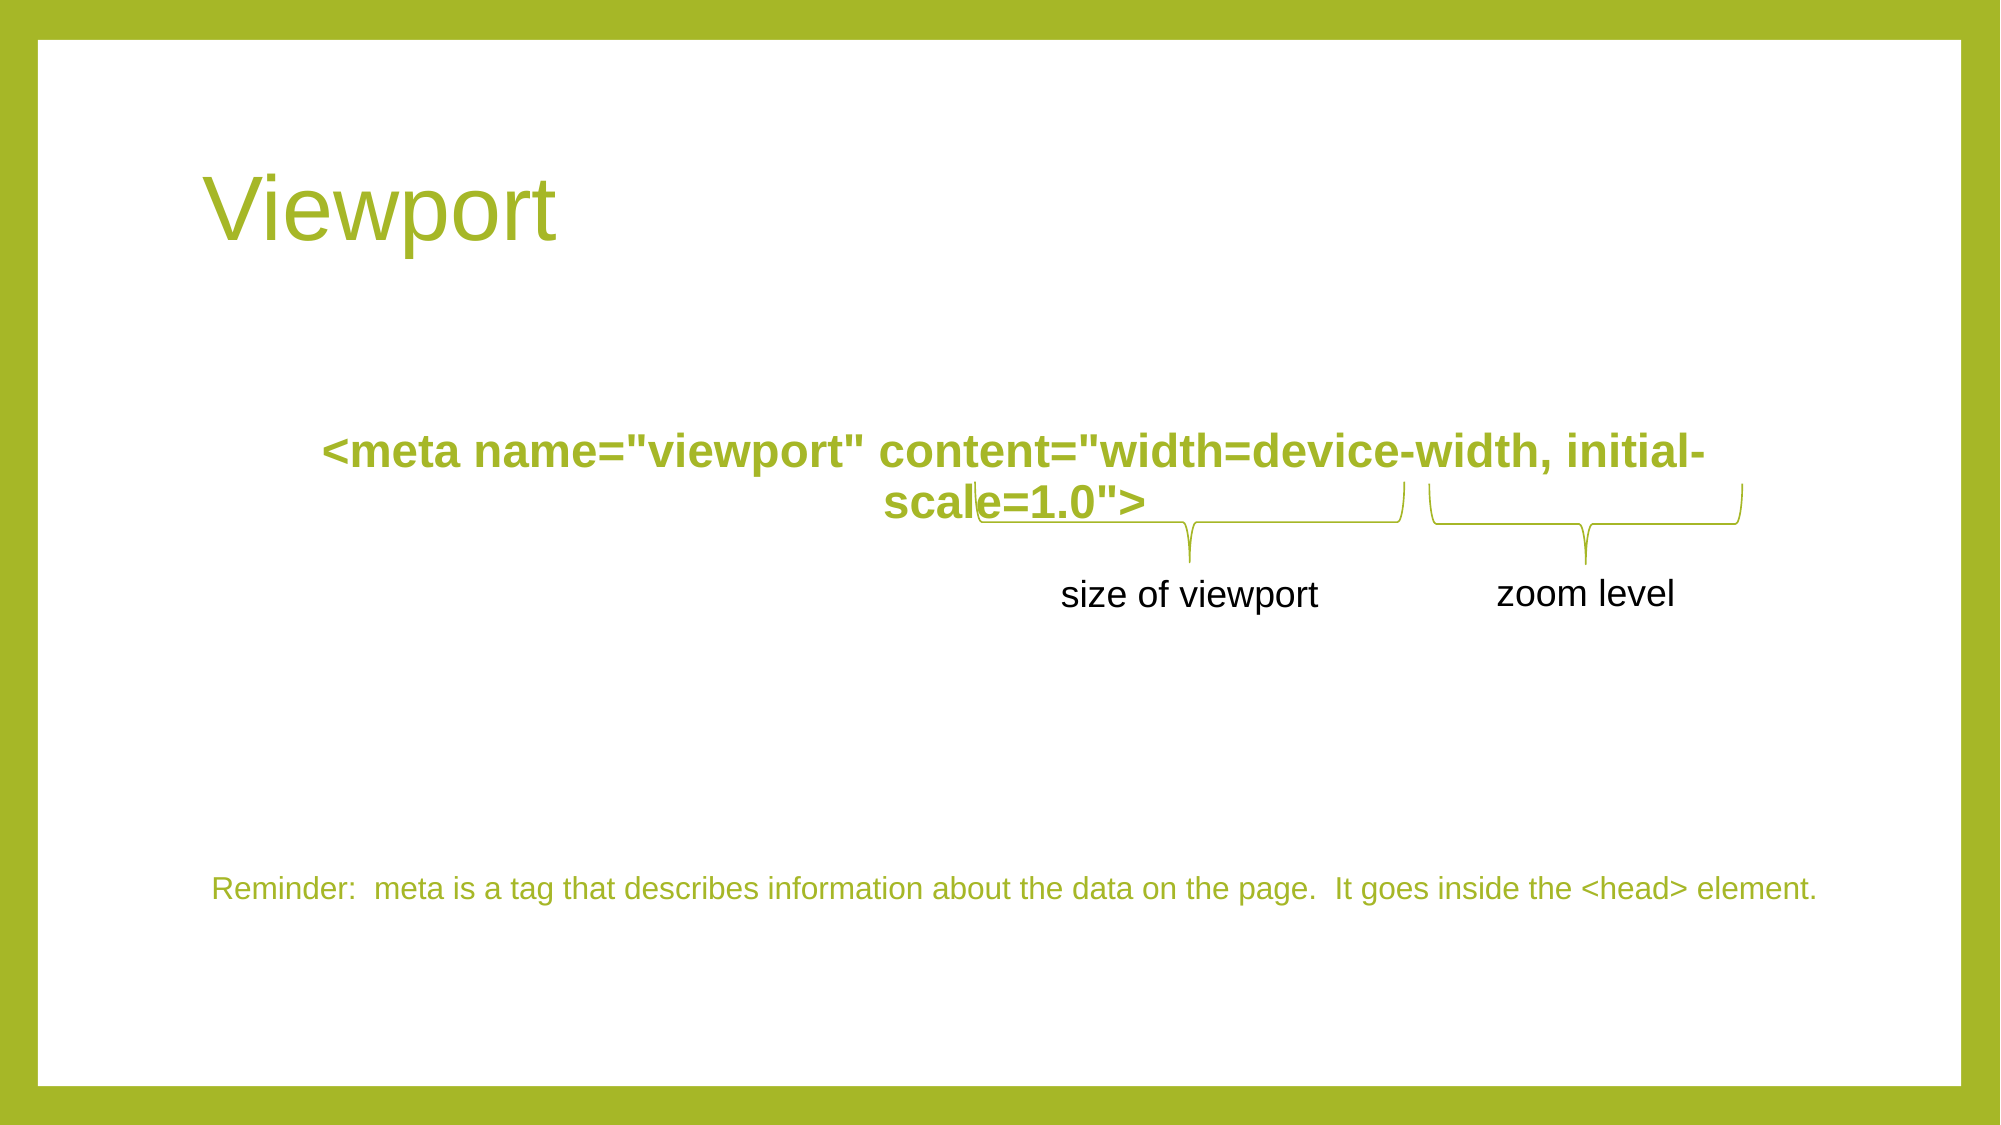

# Viewport

<meta name="viewport" content="width=device-width, initial-scale=1.0">

Reminder:  meta is a tag that describes information about the data on the page.  It goes inside the <head> element.

zoom level
size of viewport